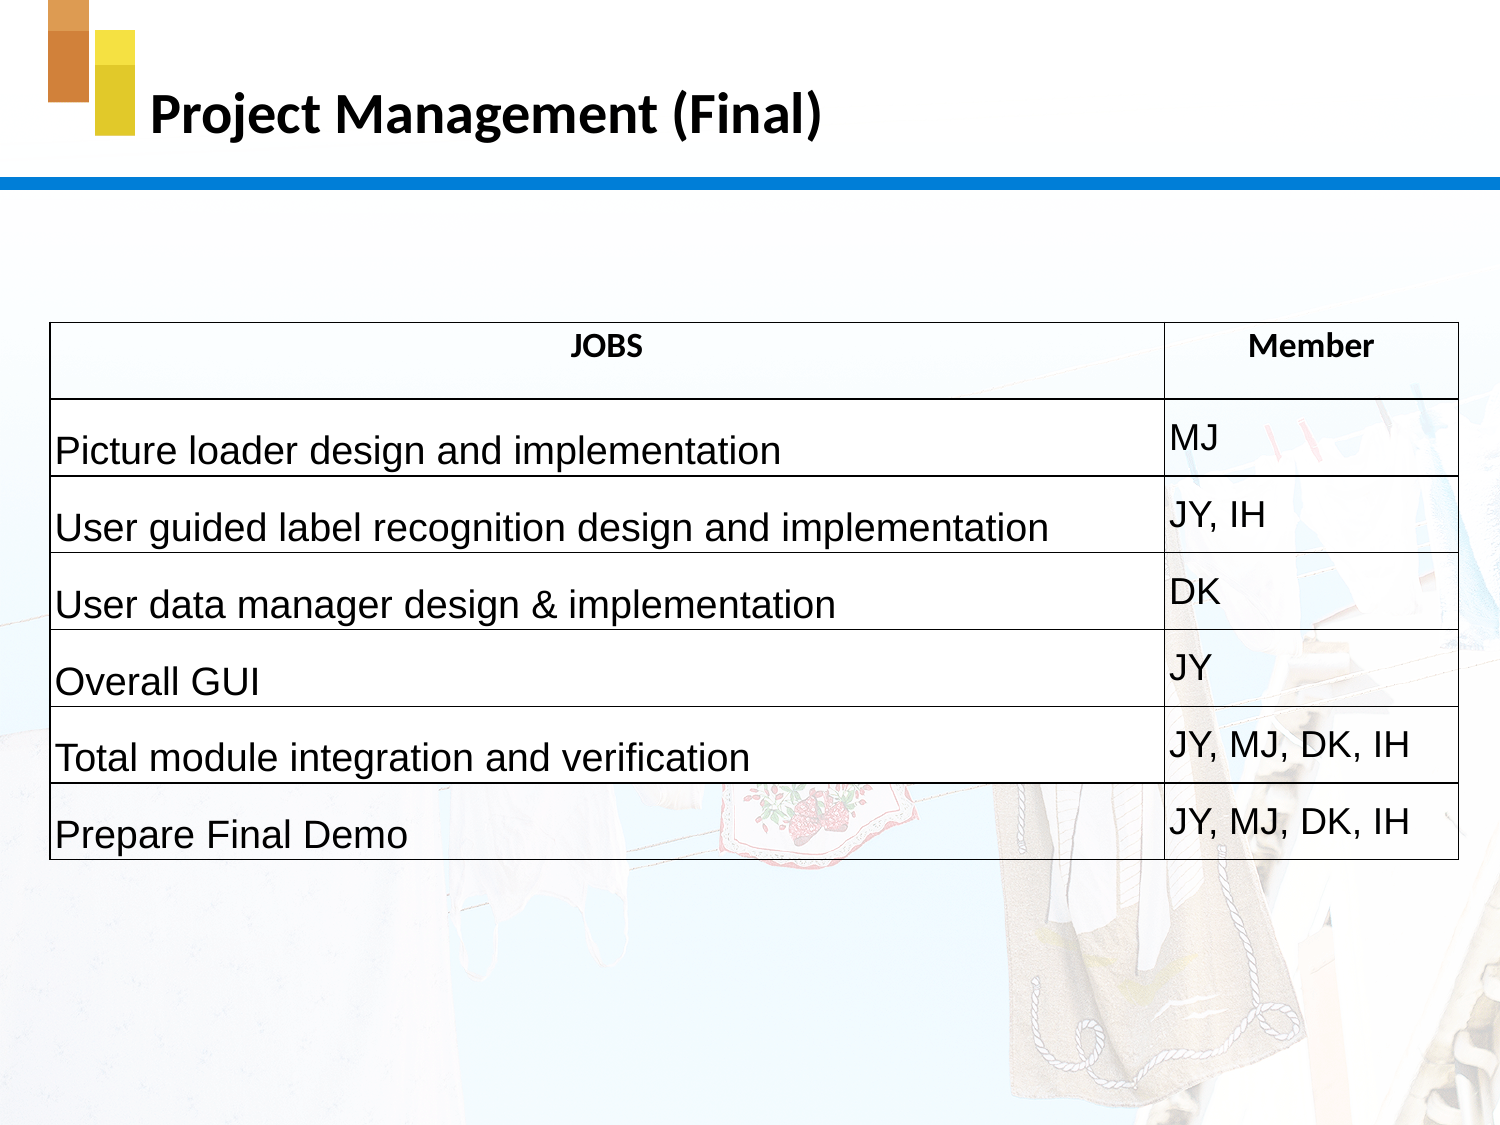

# Project Management (Final)
| JOBS | Member |
| --- | --- |
| Picture loader design and implementation | MJ |
| User guided label recognition design and implementation | JY, IH |
| User data manager design & implementation | DK |
| Overall GUI | JY |
| Total module integration and verification | JY, MJ, DK, IH |
| Prepare Final Demo | JY, MJ, DK, IH |